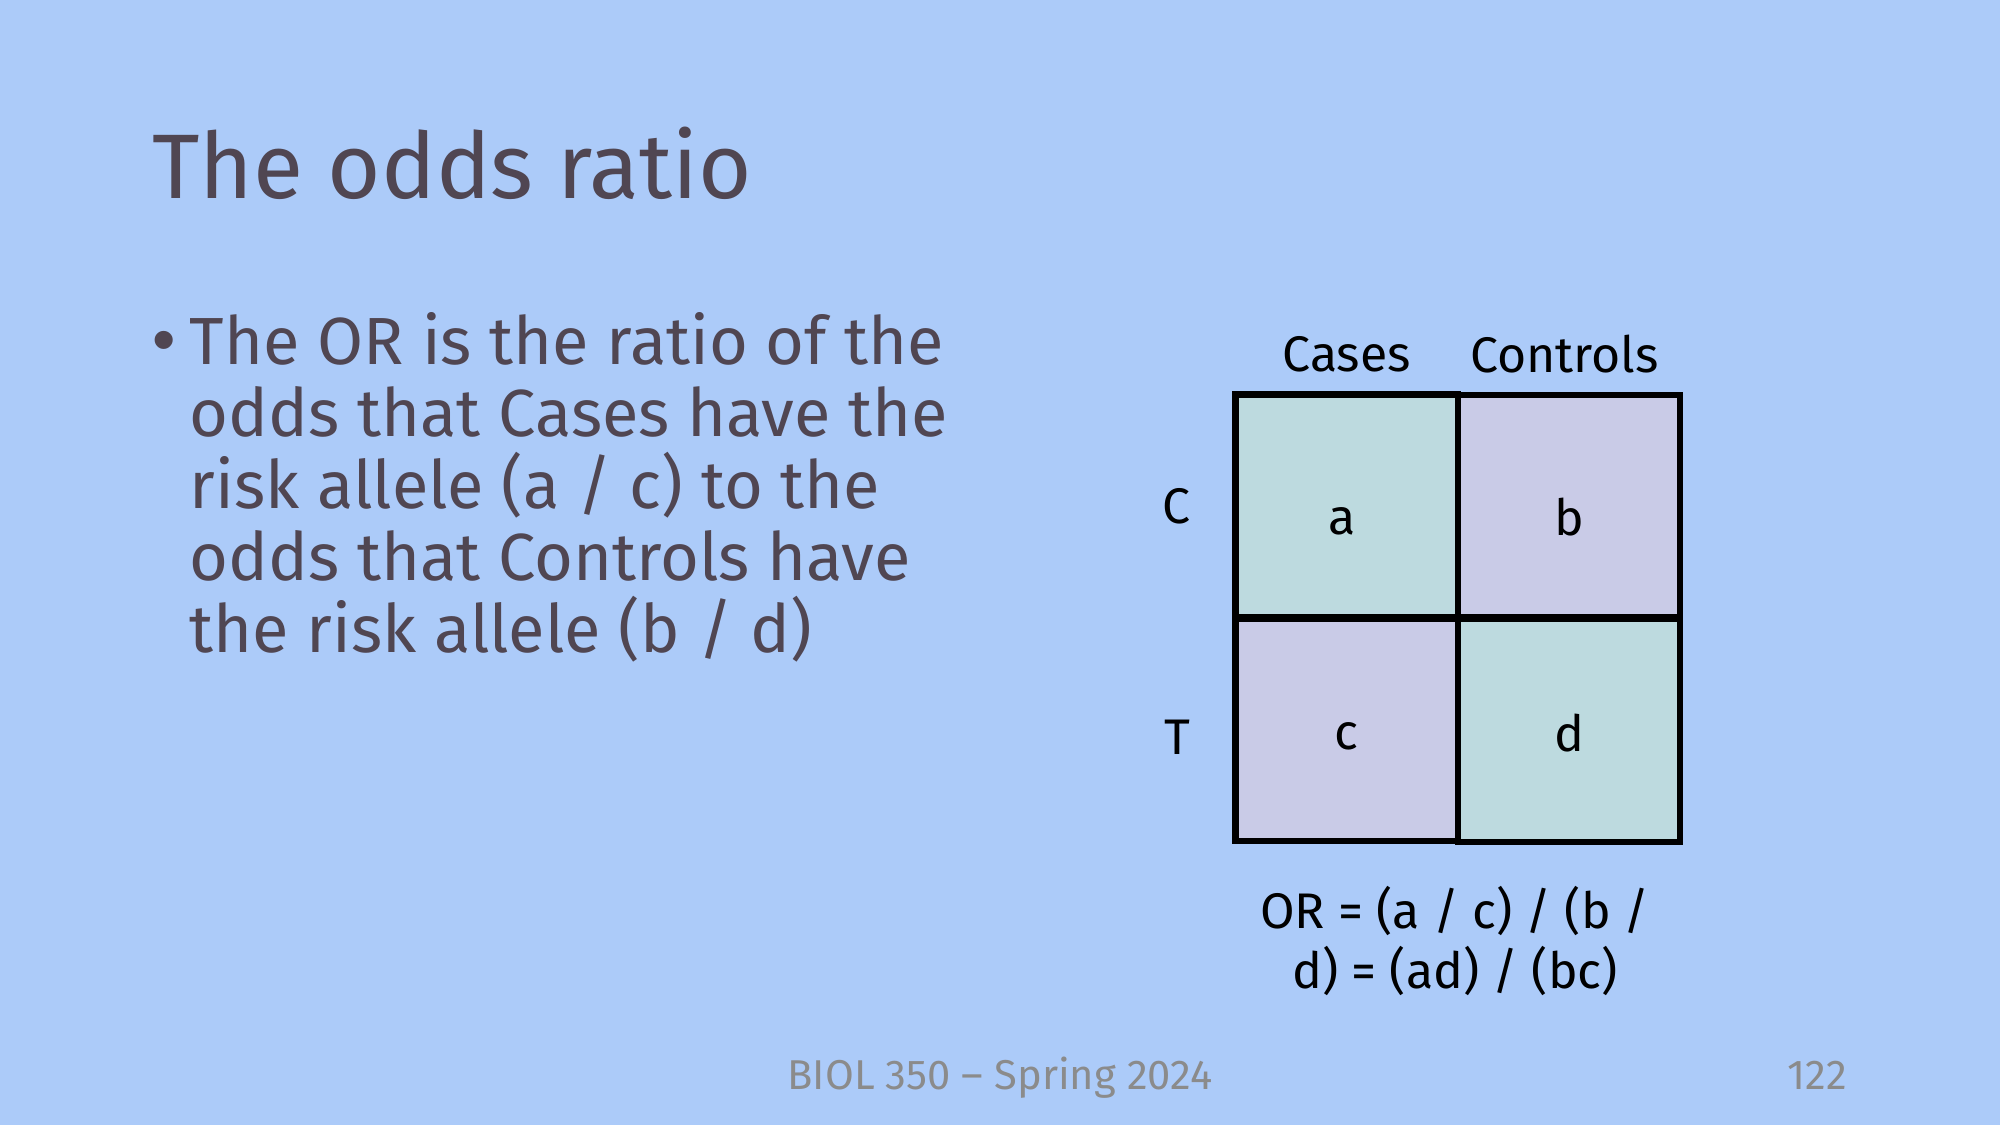

# The odds ratio
The OR is the ratio of the odds that Cases have the risk allele (a / c) to the odds that Controls have the risk allele (b / d)
Cases
Controls

C
a
b

c
d
T
OR = (a / c) / (b / d) = (ad) / (bc)
BIOL 350 – Spring 2024
122